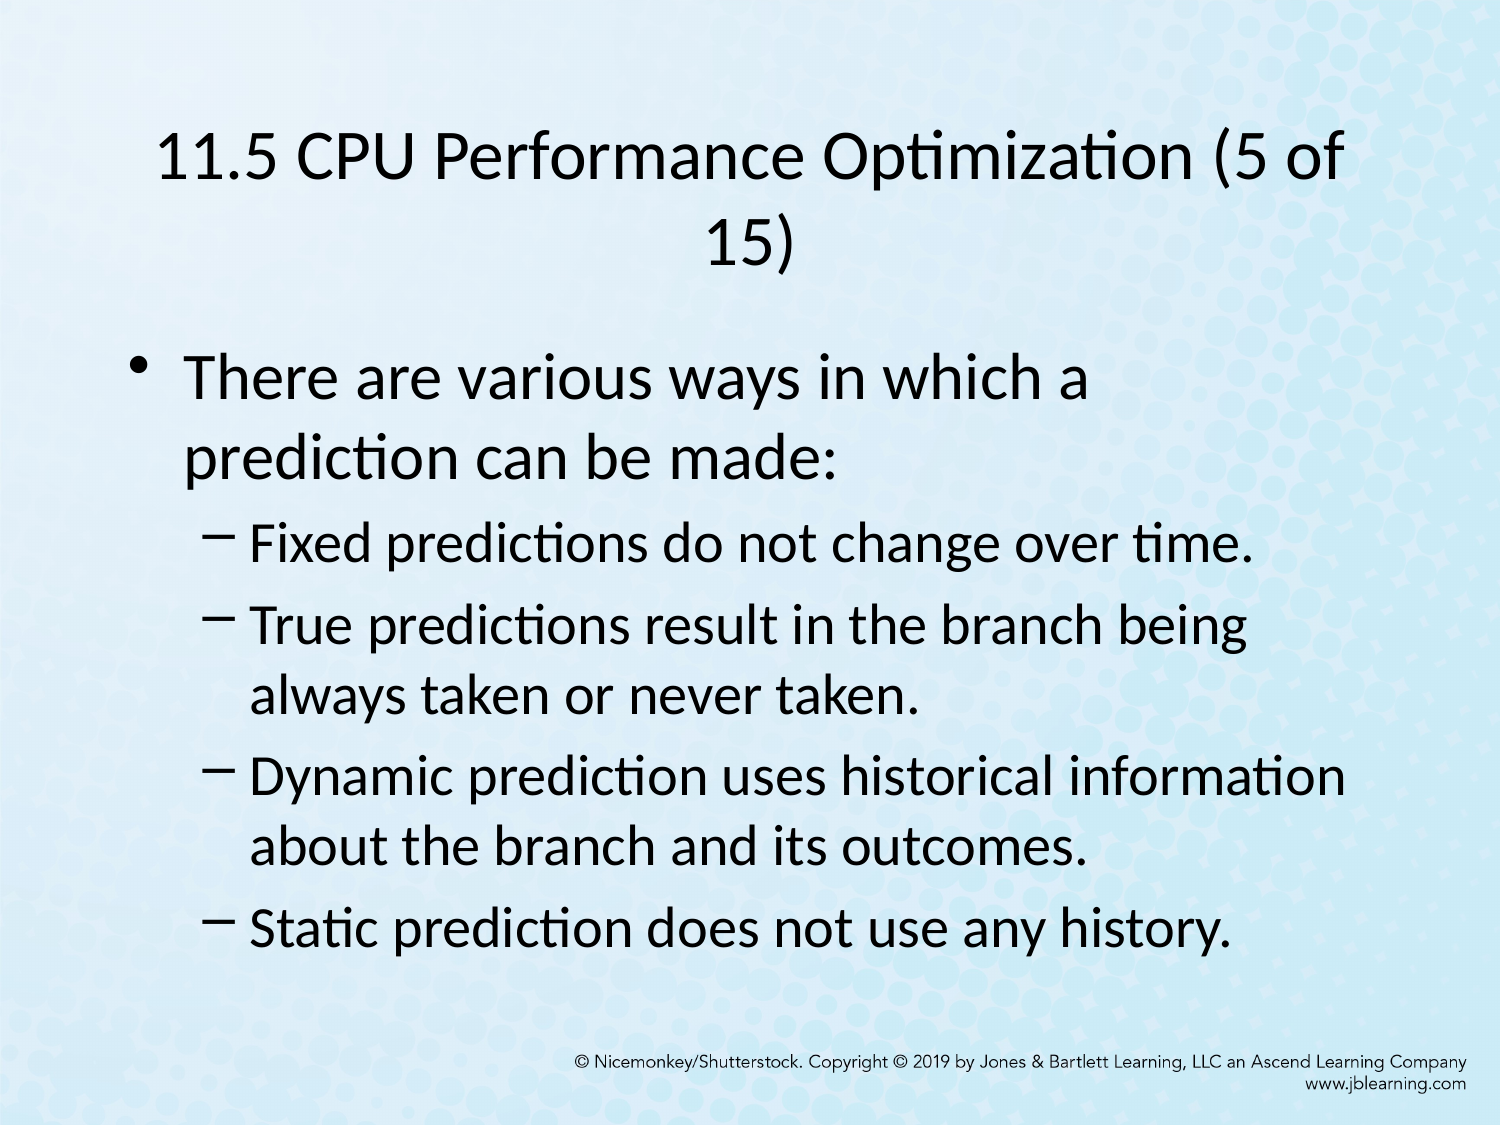

# 11.5 CPU Performance Optimization (5 of 15)
There are various ways in which a prediction can be made:
Fixed predictions do not change over time.
True predictions result in the branch being always taken or never taken.
Dynamic prediction uses historical information about the branch and its outcomes.
Static prediction does not use any history.